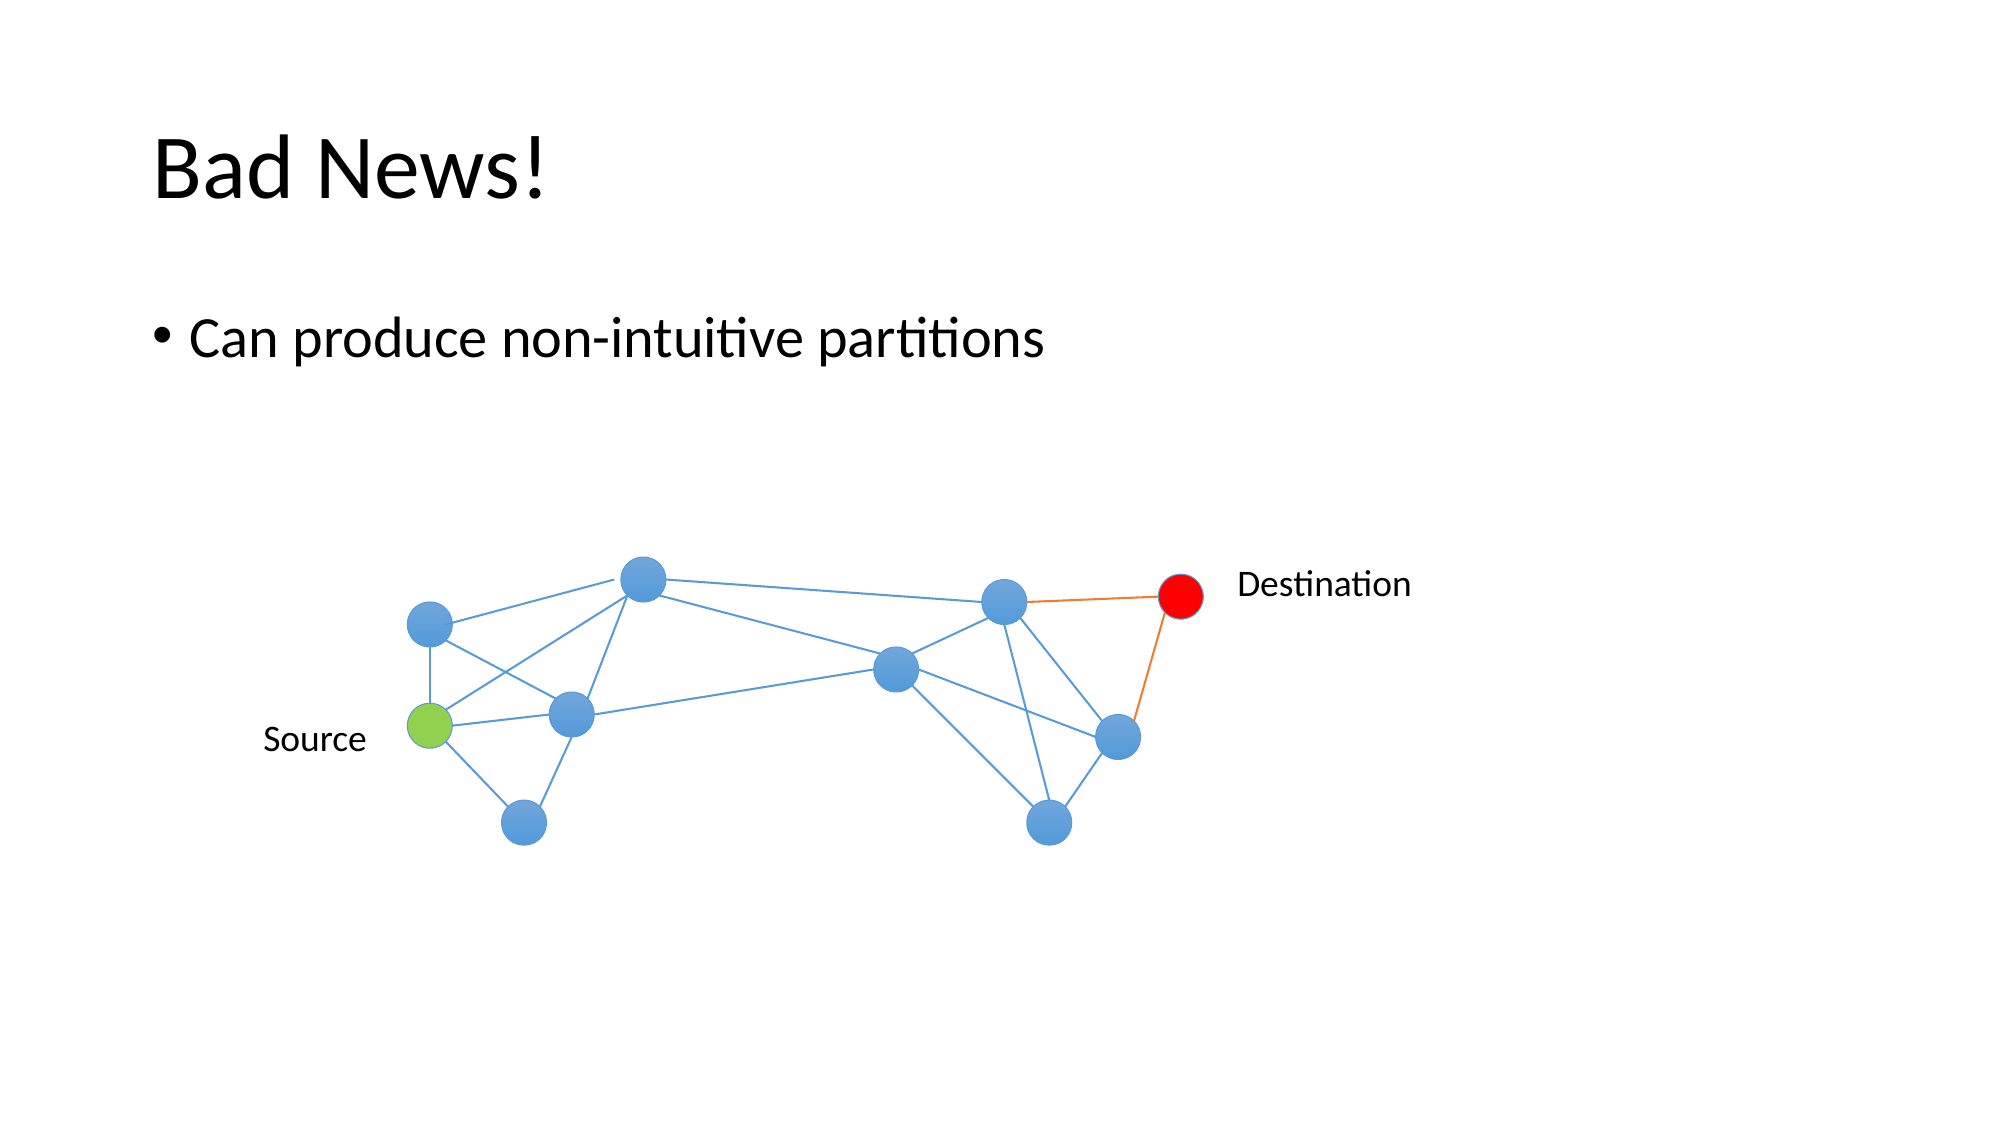

# Bad News!
Can produce non-intuitive partitions
Destination

Source